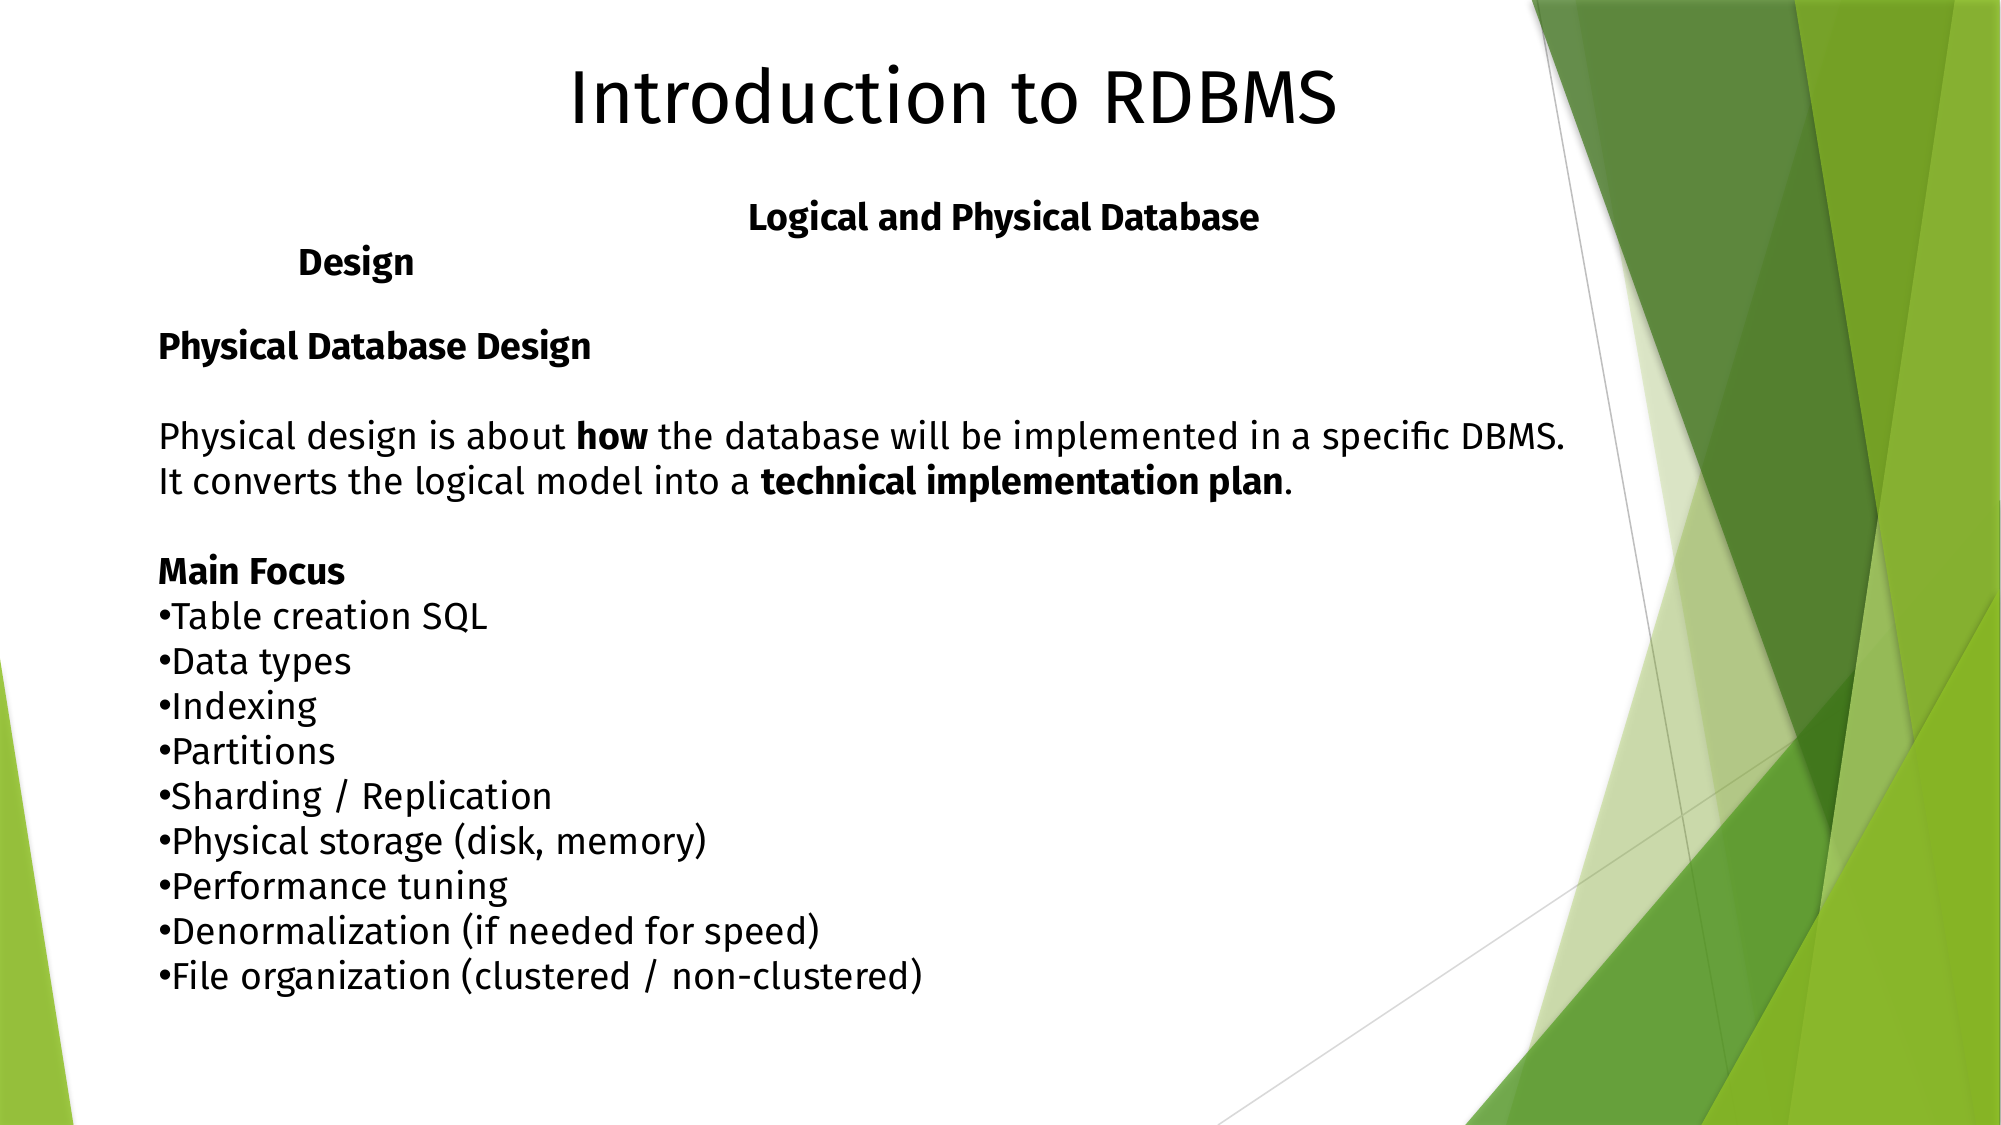

# Introduction to RDBMS
			Logical and Physical Database Design
Physical Database Design

Physical design is about how the database will be implemented in a specific DBMS.
It converts the logical model into a technical implementation plan.

Main Focus
Table creation SQL
Data types
Indexing
Partitions
Sharding / Replication
Physical storage (disk, memory)
Performance tuning
Denormalization (if needed for speed)
File organization (clustered / non-clustered)